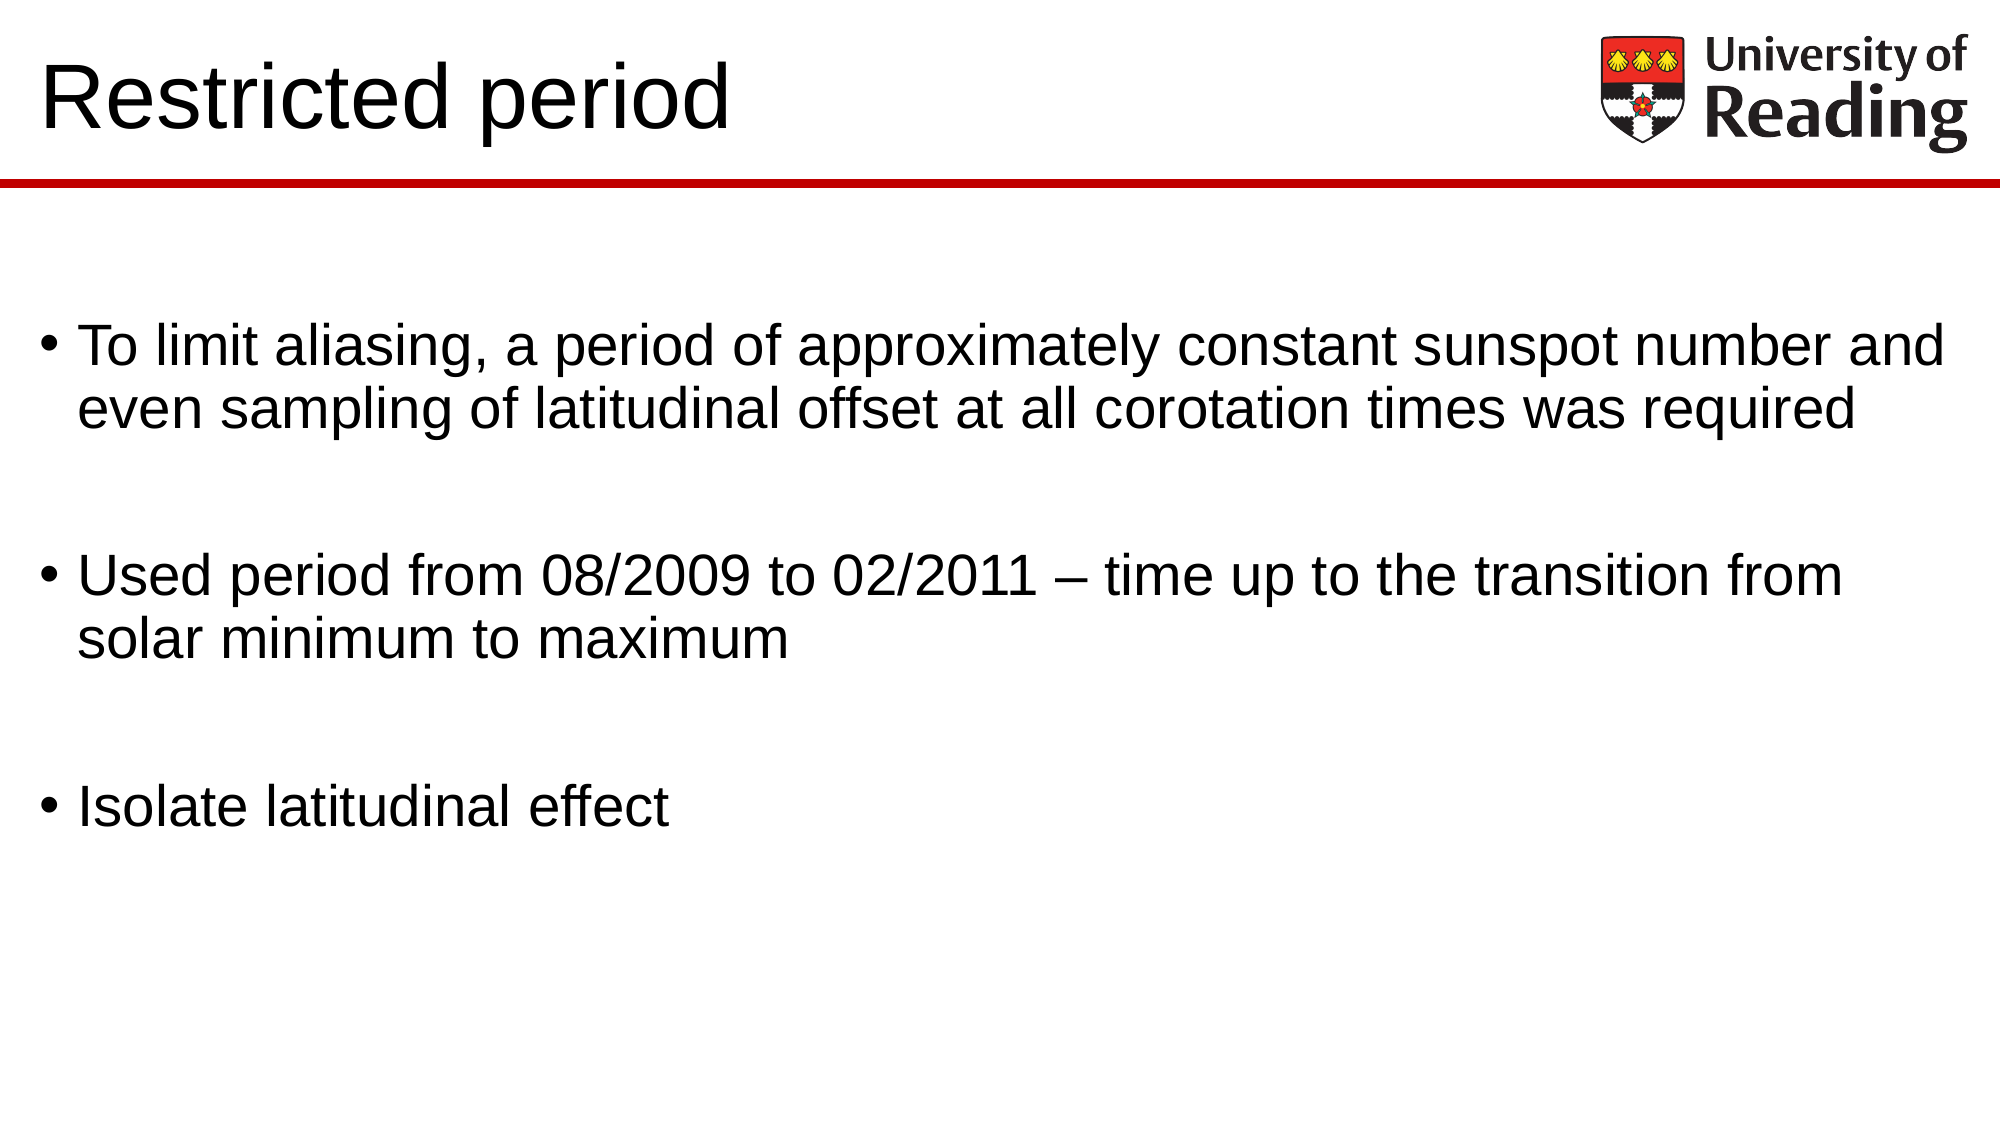

# Restricted period

To limit aliasing, a period of approximately constant sunspot number and even sampling of latitudinal offset at all corotation times was required

Used period from 08/2009 to 02/2011 – time up to the transition from solar minimum to maximum

Isolate latitudinal effect